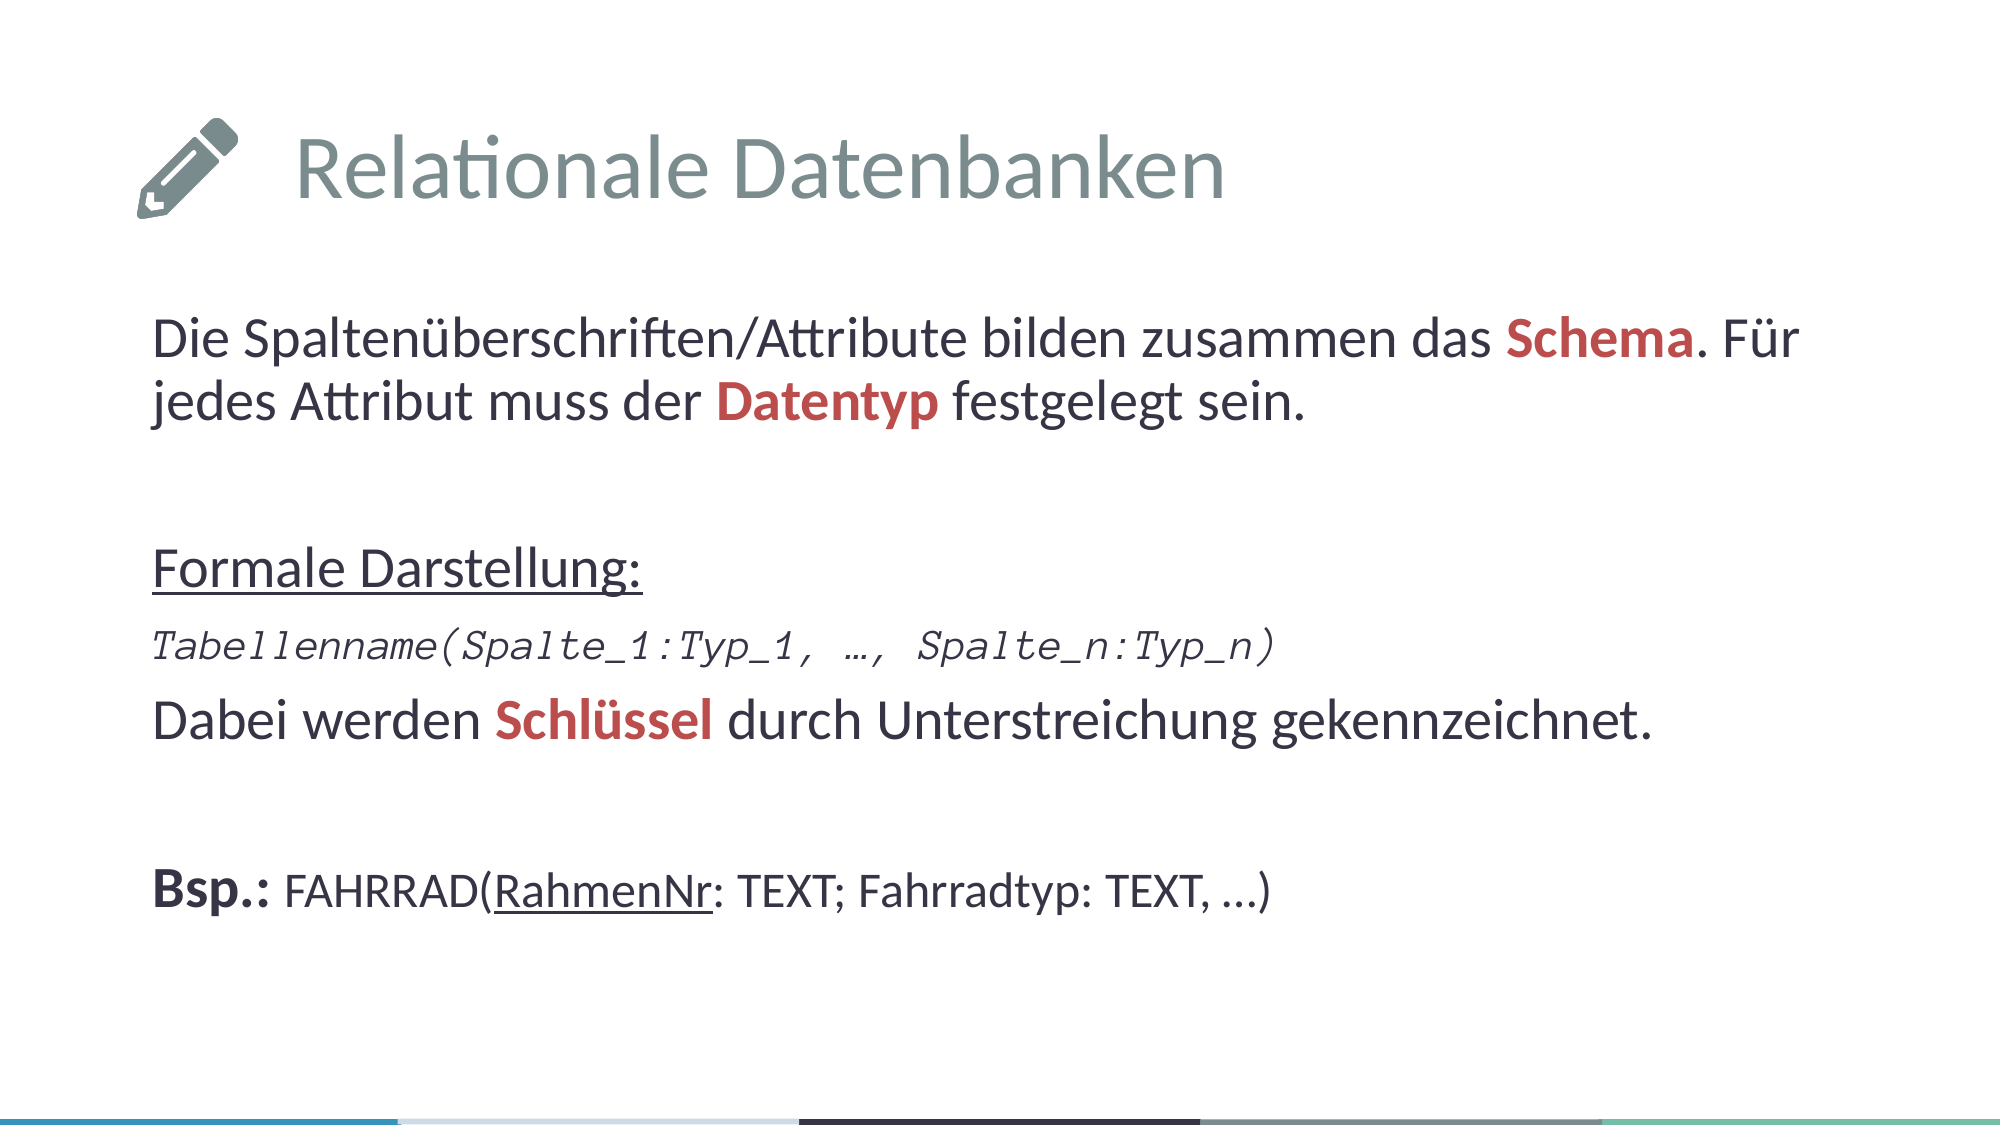

# Relationale Datenbanken
Die Spaltenüberschriften/Attribute bilden zusammen das Schema. Für jedes Attribut muss der Datentyp festgelegt sein.

Formale Darstellung:
Tabellenname(Spalte_1:Typ_1, …, Spalte_n:Typ_n)
Dabei werden Schlüssel durch Unterstreichung gekennzeichnet.

Bsp.: FAHRRAD(RahmenNr: TEXT; Fahrradtyp: TEXT, …)